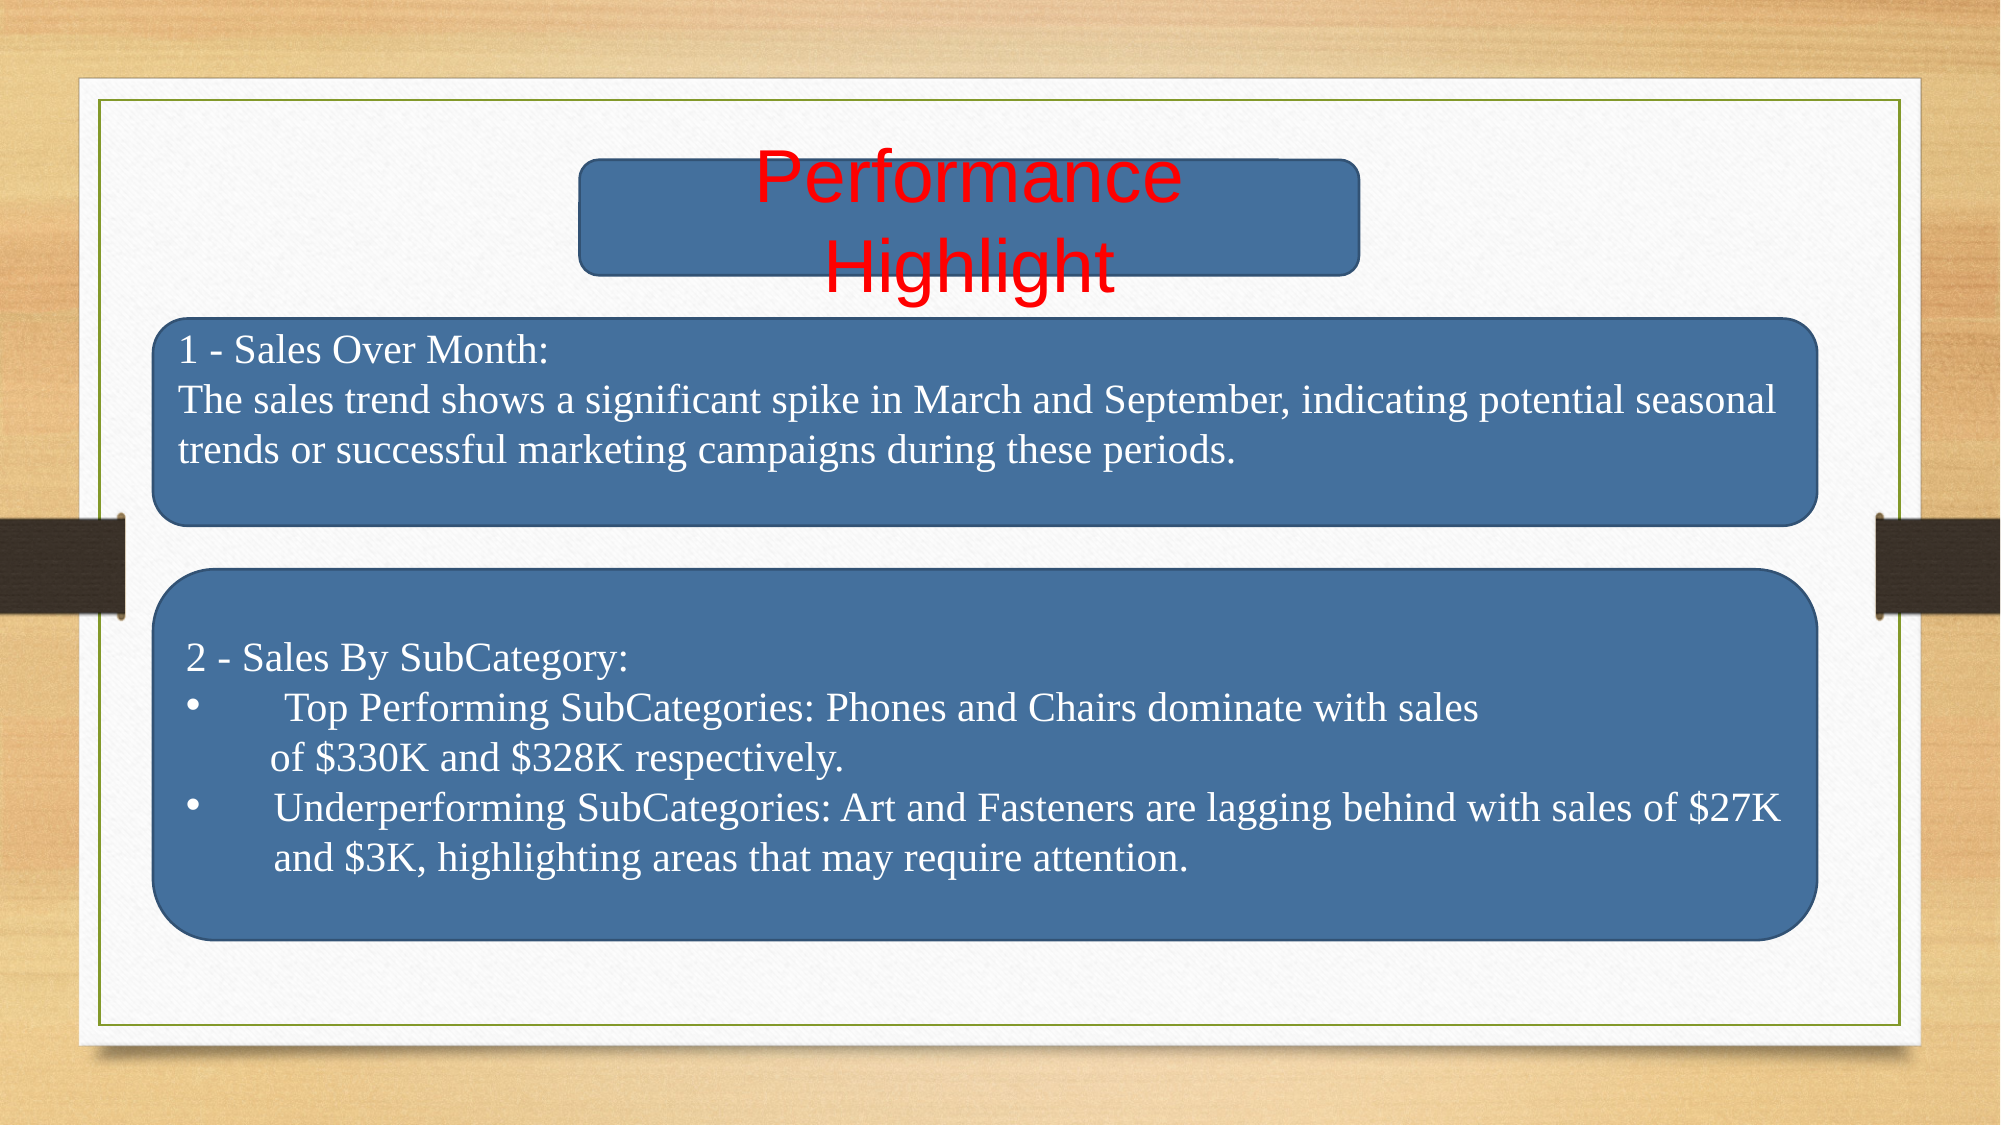

Performance Highlight
1 - Sales Over Month:
The sales trend shows a significant spike in March and September, indicating potential seasonal trends or successful marketing campaigns during these periods.

2 - Sales By SubCategory:
    Top Performing SubCategories: Phones and Chairs dominate with sales
        of $330K and $328K respectively.
   Underperforming SubCategories: Art and Fasteners are lagging behind with sales of $27K    and $3K, highlighting areas that may require attention.